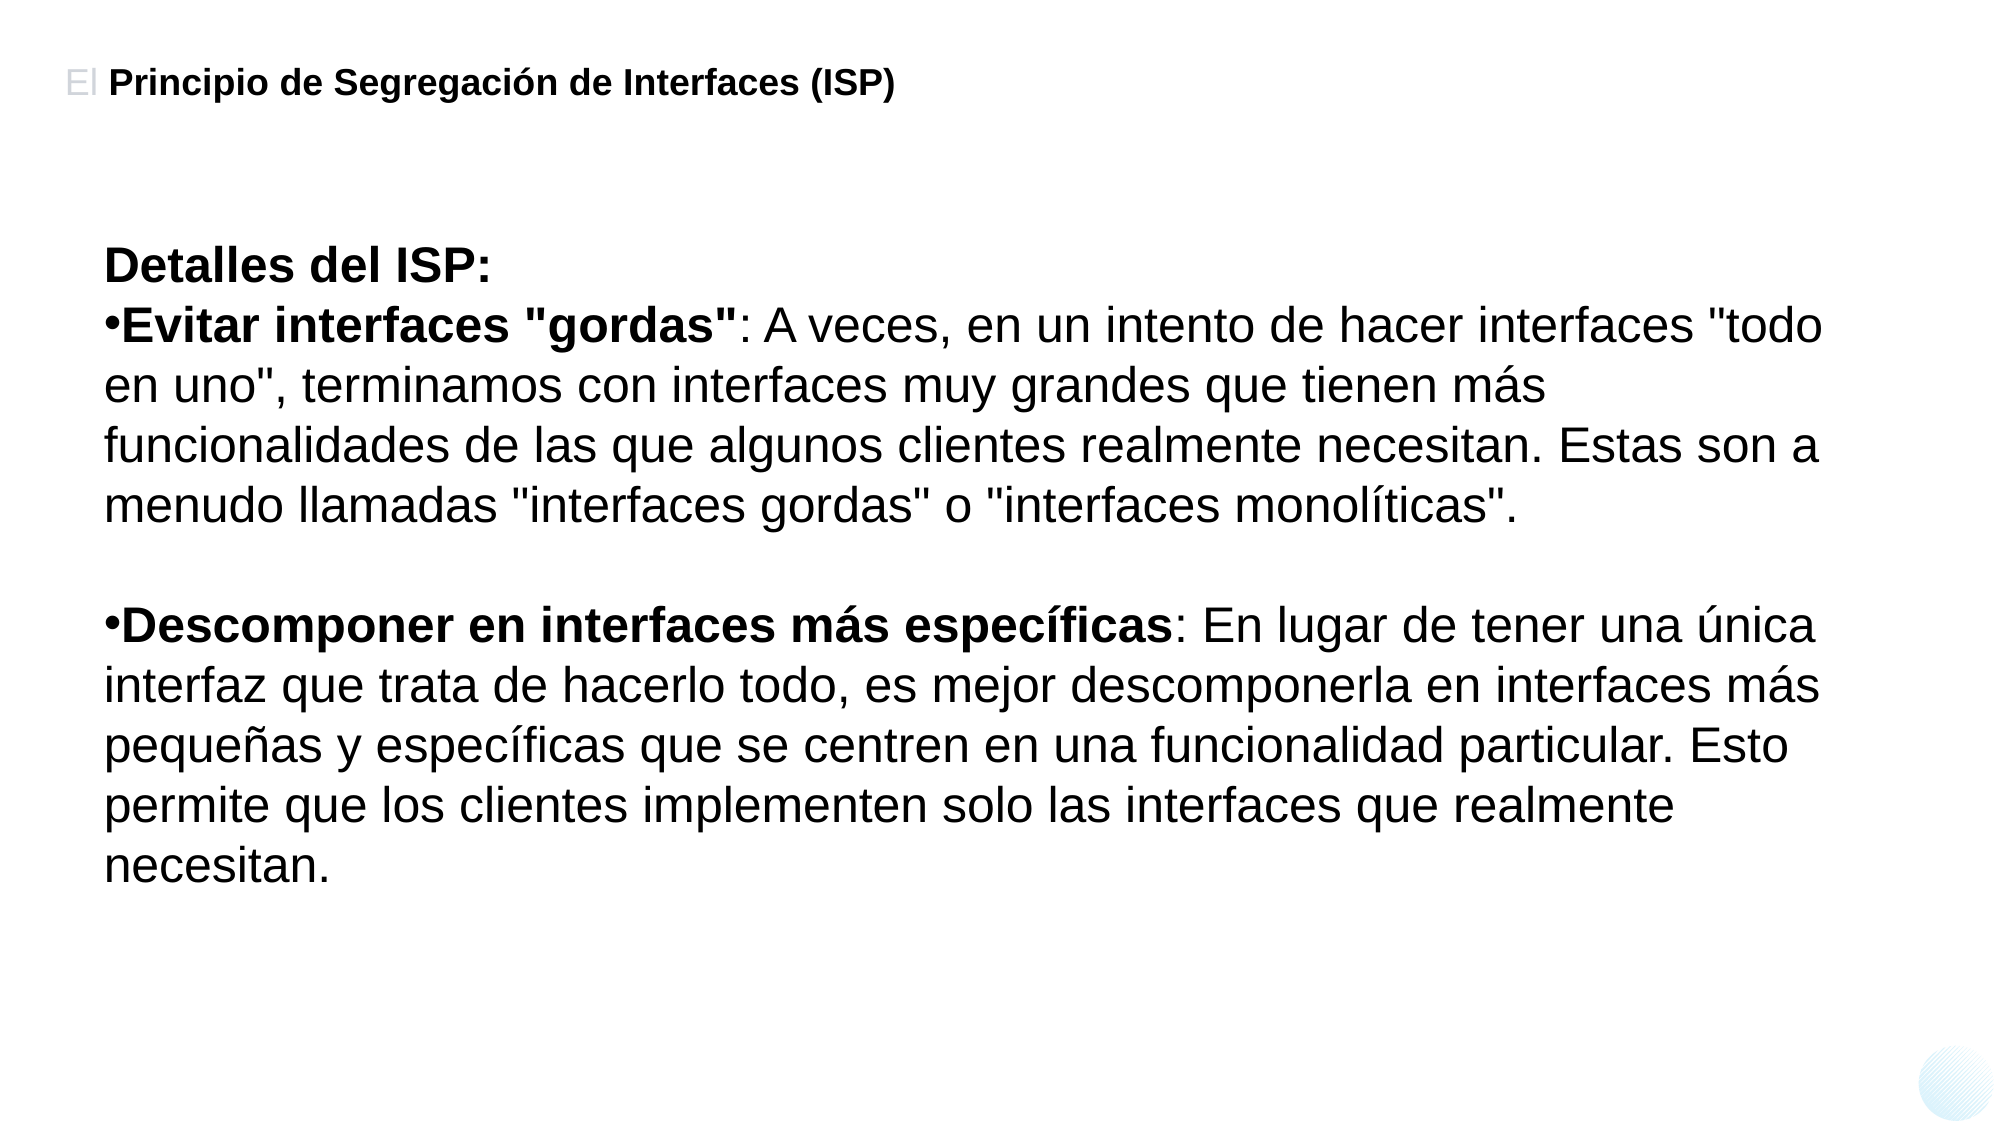

El Principio de Segregación de Interfaces (ISP)
Detalles del ISP:
Evitar interfaces "gordas": A veces, en un intento de hacer interfaces "todo en uno", terminamos con interfaces muy grandes que tienen más funcionalidades de las que algunos clientes realmente necesitan. Estas son a menudo llamadas "interfaces gordas" o "interfaces monolíticas".

Descomponer en interfaces más específicas: En lugar de tener una única interfaz que trata de hacerlo todo, es mejor descomponerla en interfaces más pequeñas y específicas que se centren en una funcionalidad particular. Esto permite que los clientes implementen solo las interfaces que realmente necesitan.